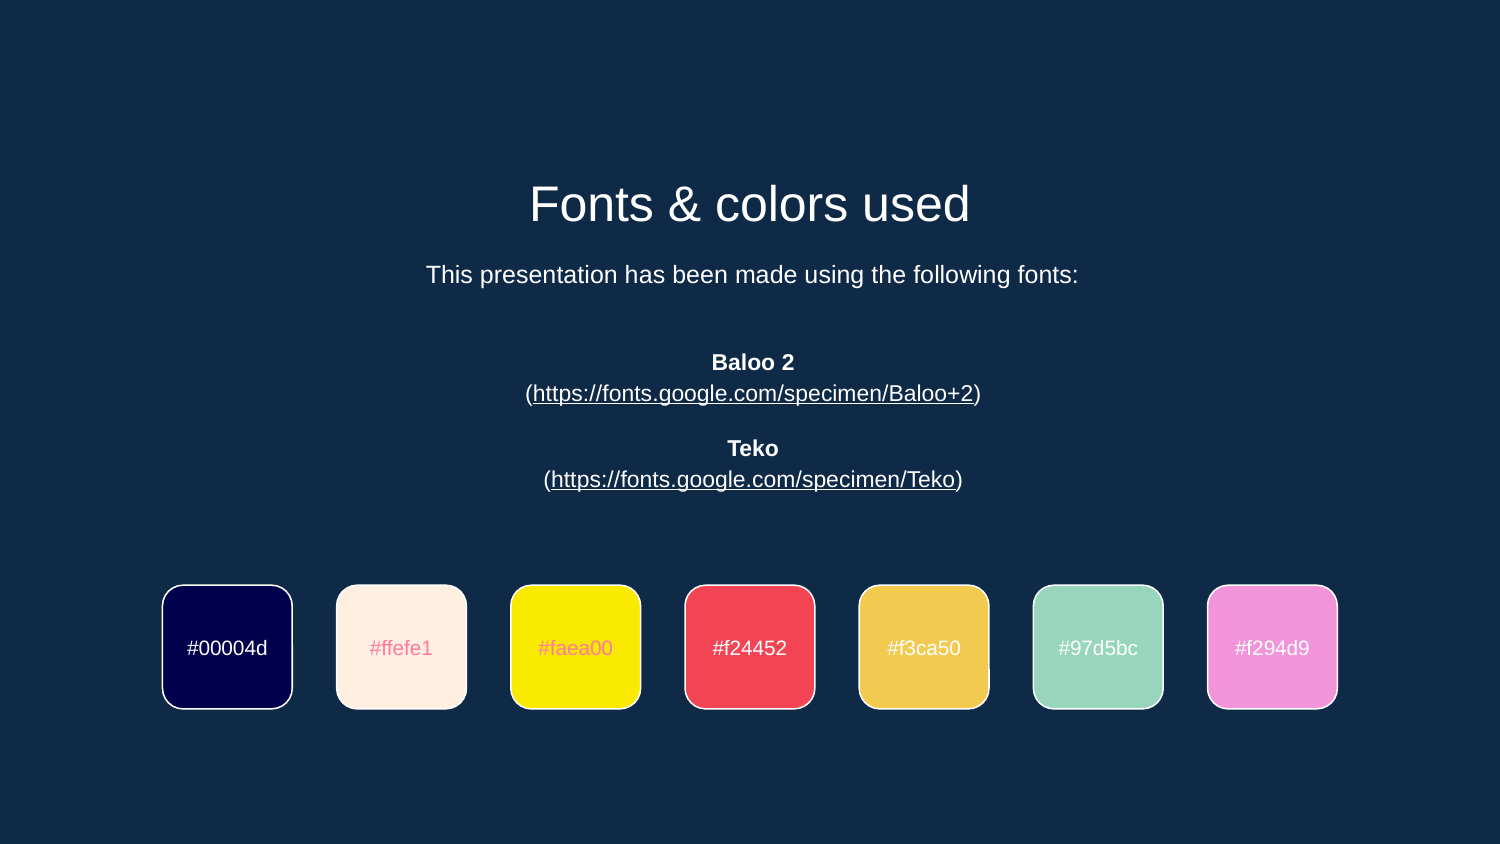

Fonts & colors used
This presentation has been made using the following fonts:

Baloo 2
(https://fonts.google.com/specimen/Baloo+2)

Teko
(https://fonts.google.com/specimen/Teko)

#00004d
#ffefe1
#faea00
#f24452
#f3ca50
#97d5bc

#f294d9